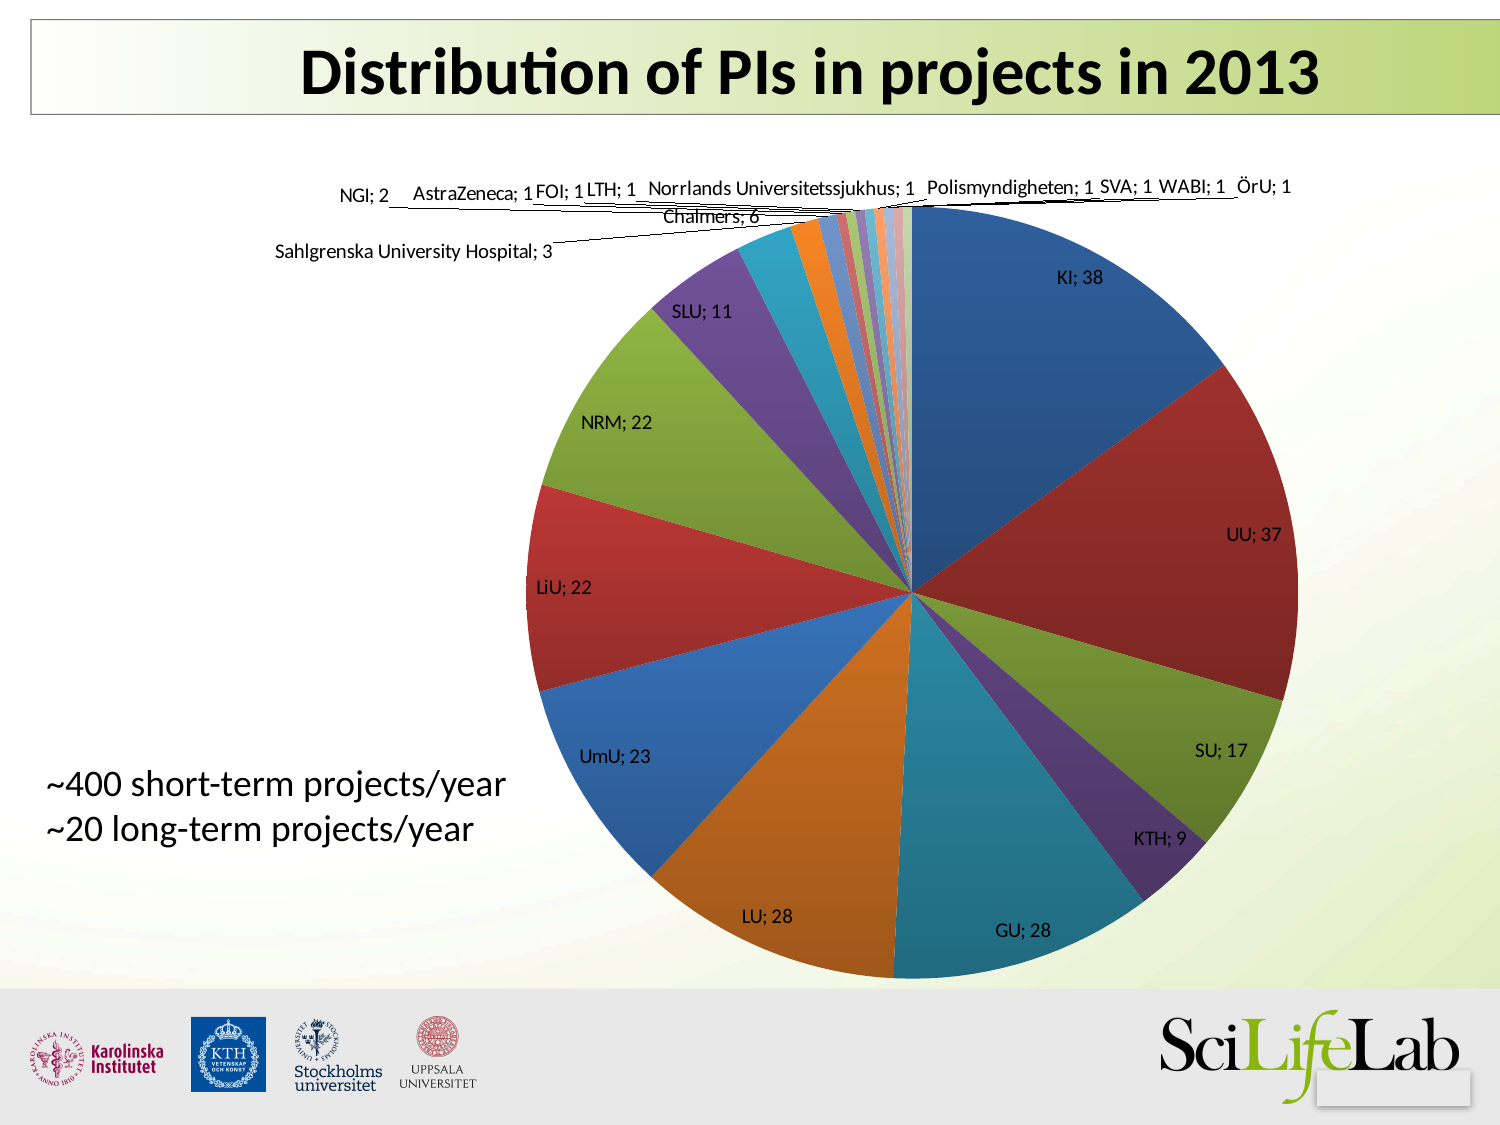

# Distribution of PIs in projects in 2013

### Chart

| Category |  |
|---|---|
| KI | 38.0 |
| UU | 37.0 |
| SU | 17.0 |
| KTH | 9.0 |
| GU | 28.0 |
| LU | 28.0 |
| UmU | 23.0 |
| LiU | 22.0 |
| NRM | 22.0 |
| SLU | 11.0 |
| Chalmers | 6.0 |
| Sahlgrenska University Hospital | 3.0 |
| NGI | 2.0 |
| AstraZeneca | 1.0 |
| FOI | 1.0 |
| LTH | 1.0 |
| Norrlands Universitetssjukhus | 1.0 |
| Polismyndigheten | 1.0 |
| SVA | 1.0 |
| WABI | 1.0 |
| ÖrU | 1.0 |
~400 short-term projects/year
~20 long-term projects/year